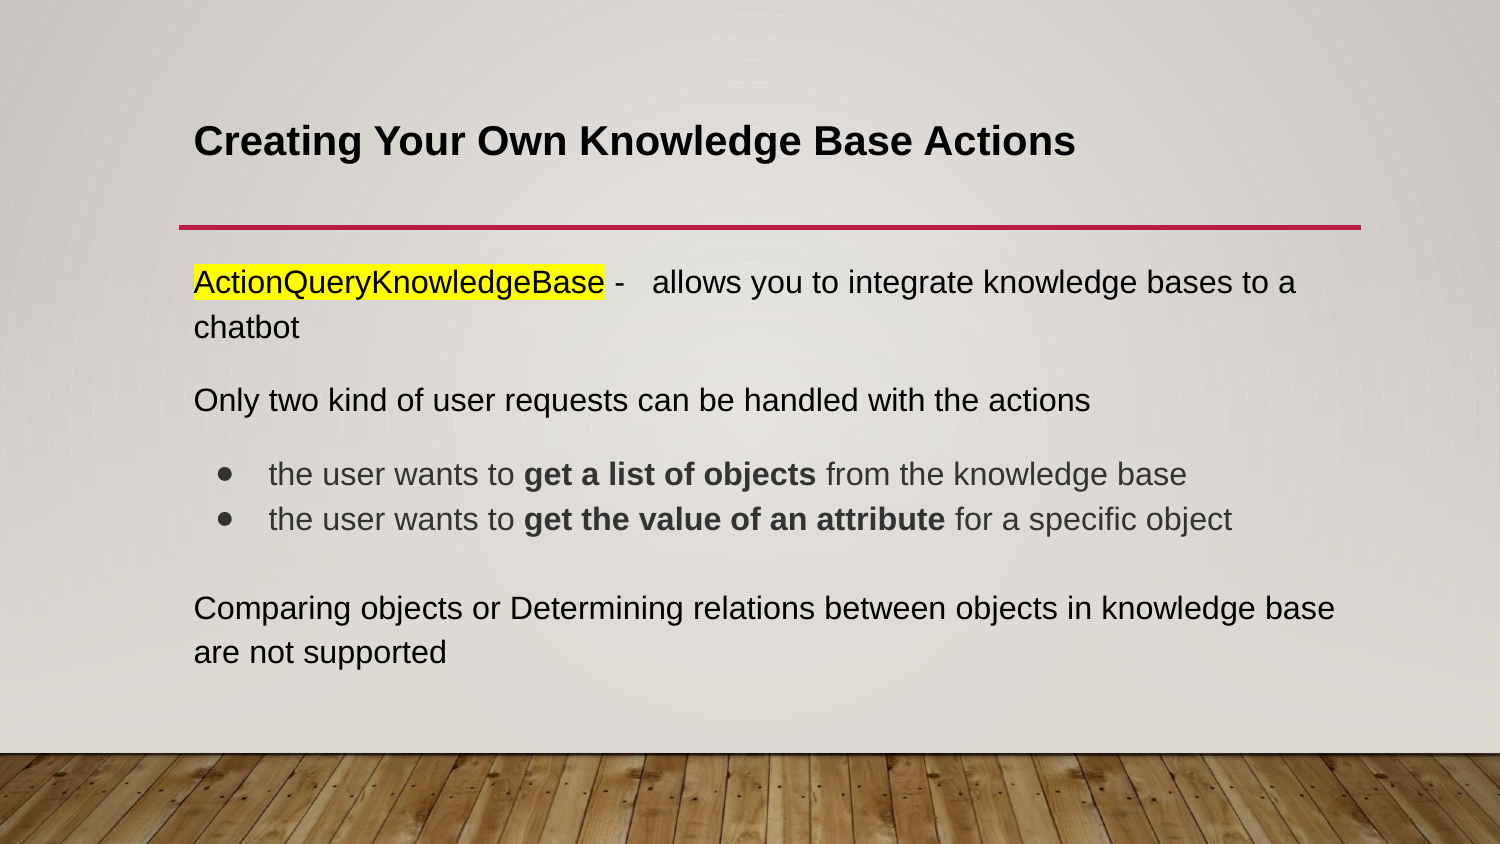

# Creating Your Own Knowledge Base Actions
ActionQueryKnowledgeBase -   allows you to integrate knowledge bases to a chatbot
Only two kind of user requests can be handled with the actions
the user wants to get a list of objects from the knowledge base
the user wants to get the value of an attribute for a specific object

Comparing objects or Determining relations between objects in knowledge base are not supported